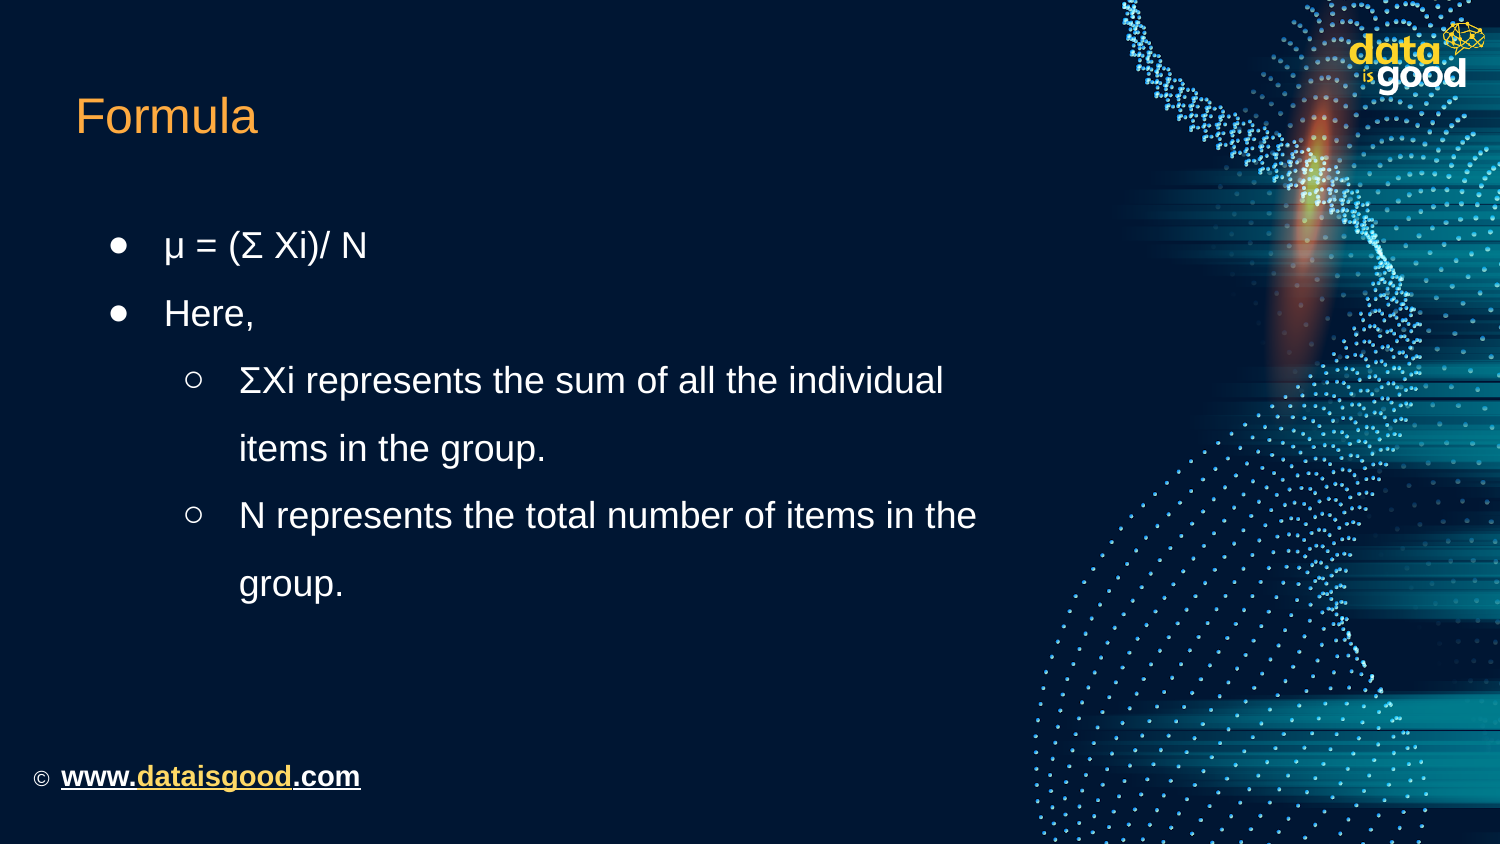

# Formula
μ = (Σ Xi)/ N
Here,
ΣXi represents the sum of all the individual items in the group.
N represents the total number of items in the group.